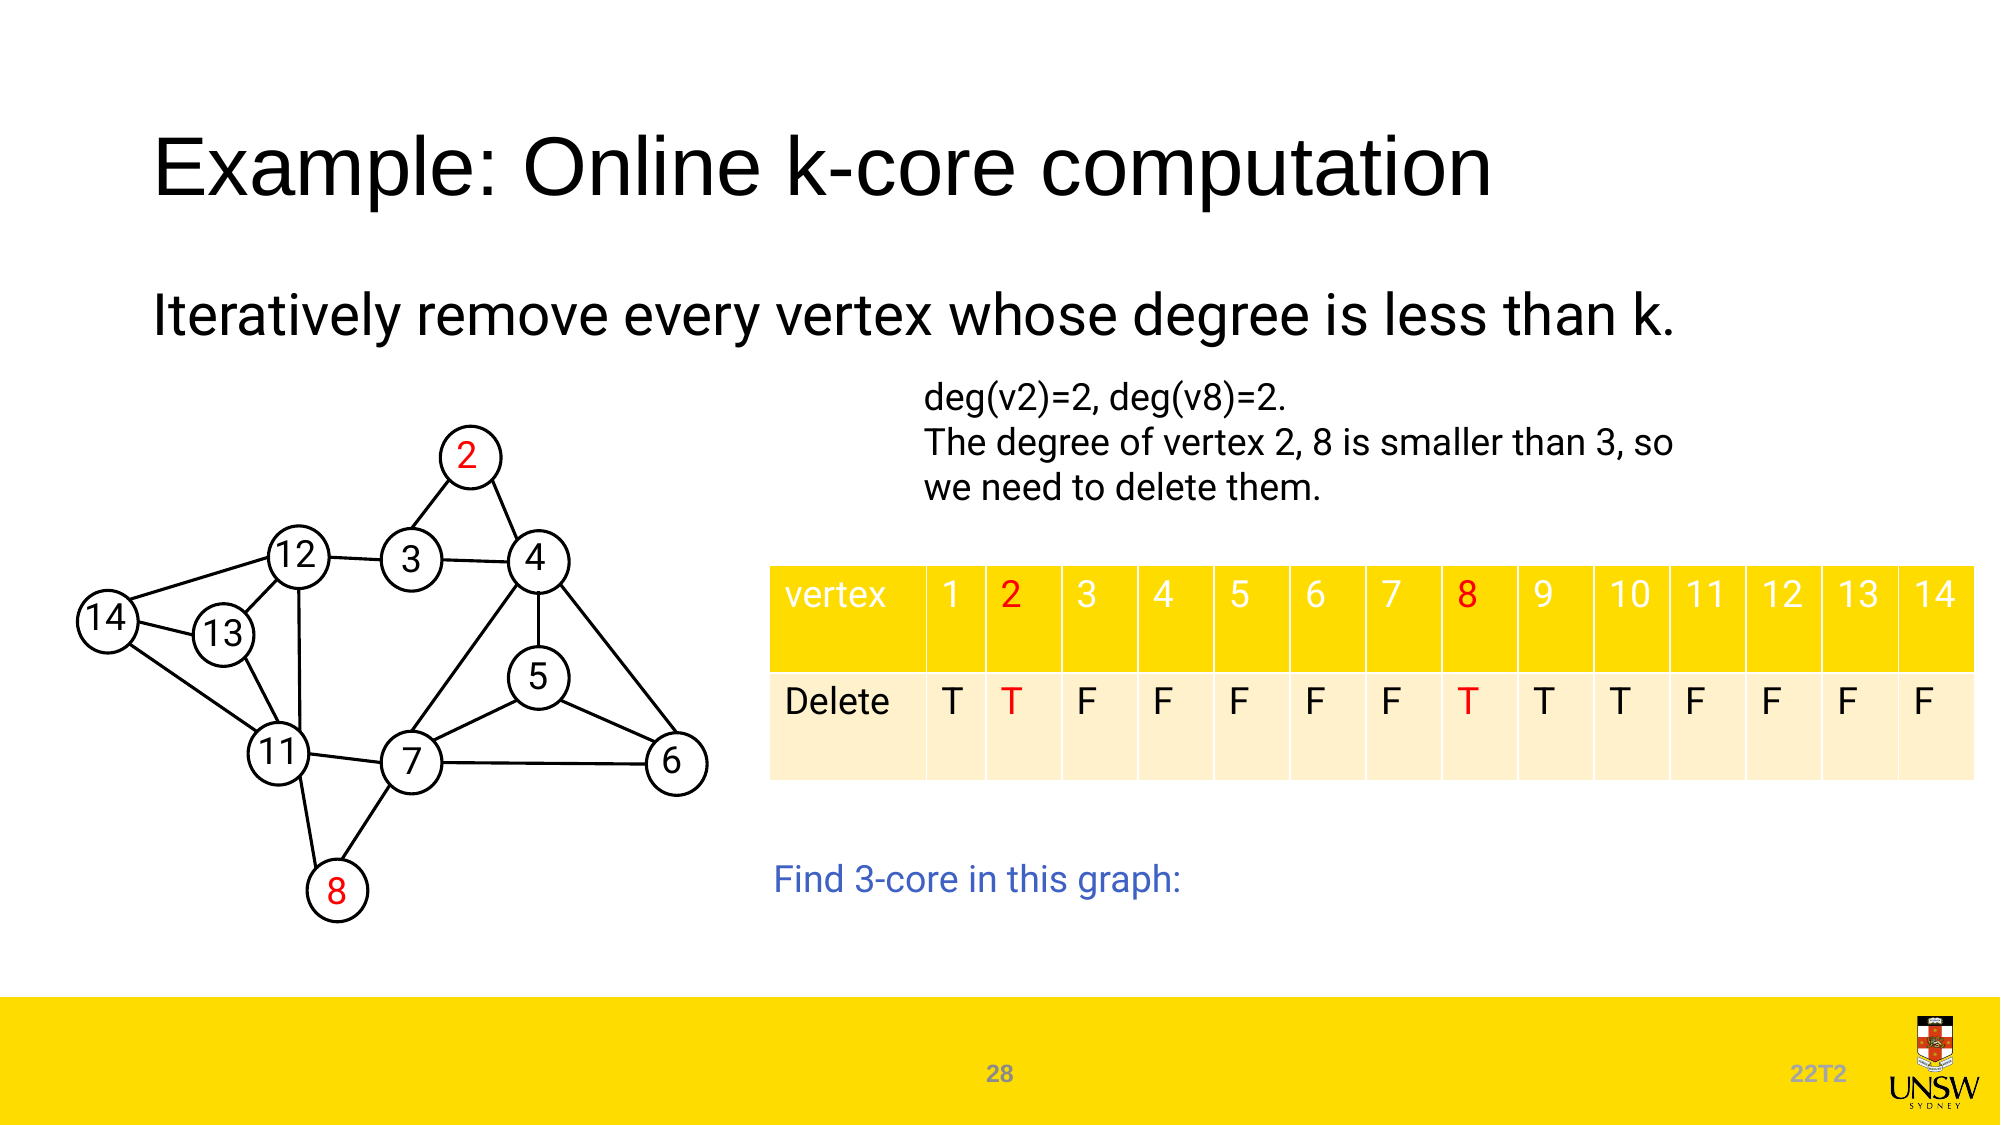

# Example: Online k-core computation
Iteratively remove every vertex whose degree is less than k.

deg(v2)=2, deg(v8)=2.
The degree of vertex 2, 8 is smaller than 3, so we need to delete them.
2

12

4
3

14

13

5

11

6
7

8
| vertex | 1 | 2 | 3 | 4 | 5 | 6 | 7 | 8 | 9 | 10 | 11 | 12 | 13 | 14 |
| --- | --- | --- | --- | --- | --- | --- | --- | --- | --- | --- | --- | --- | --- | --- |
| Delete | T | T | F | F | F | F | F | T | T | T | F | F | F | F |
Find 3-core in this graph:
28
22T2